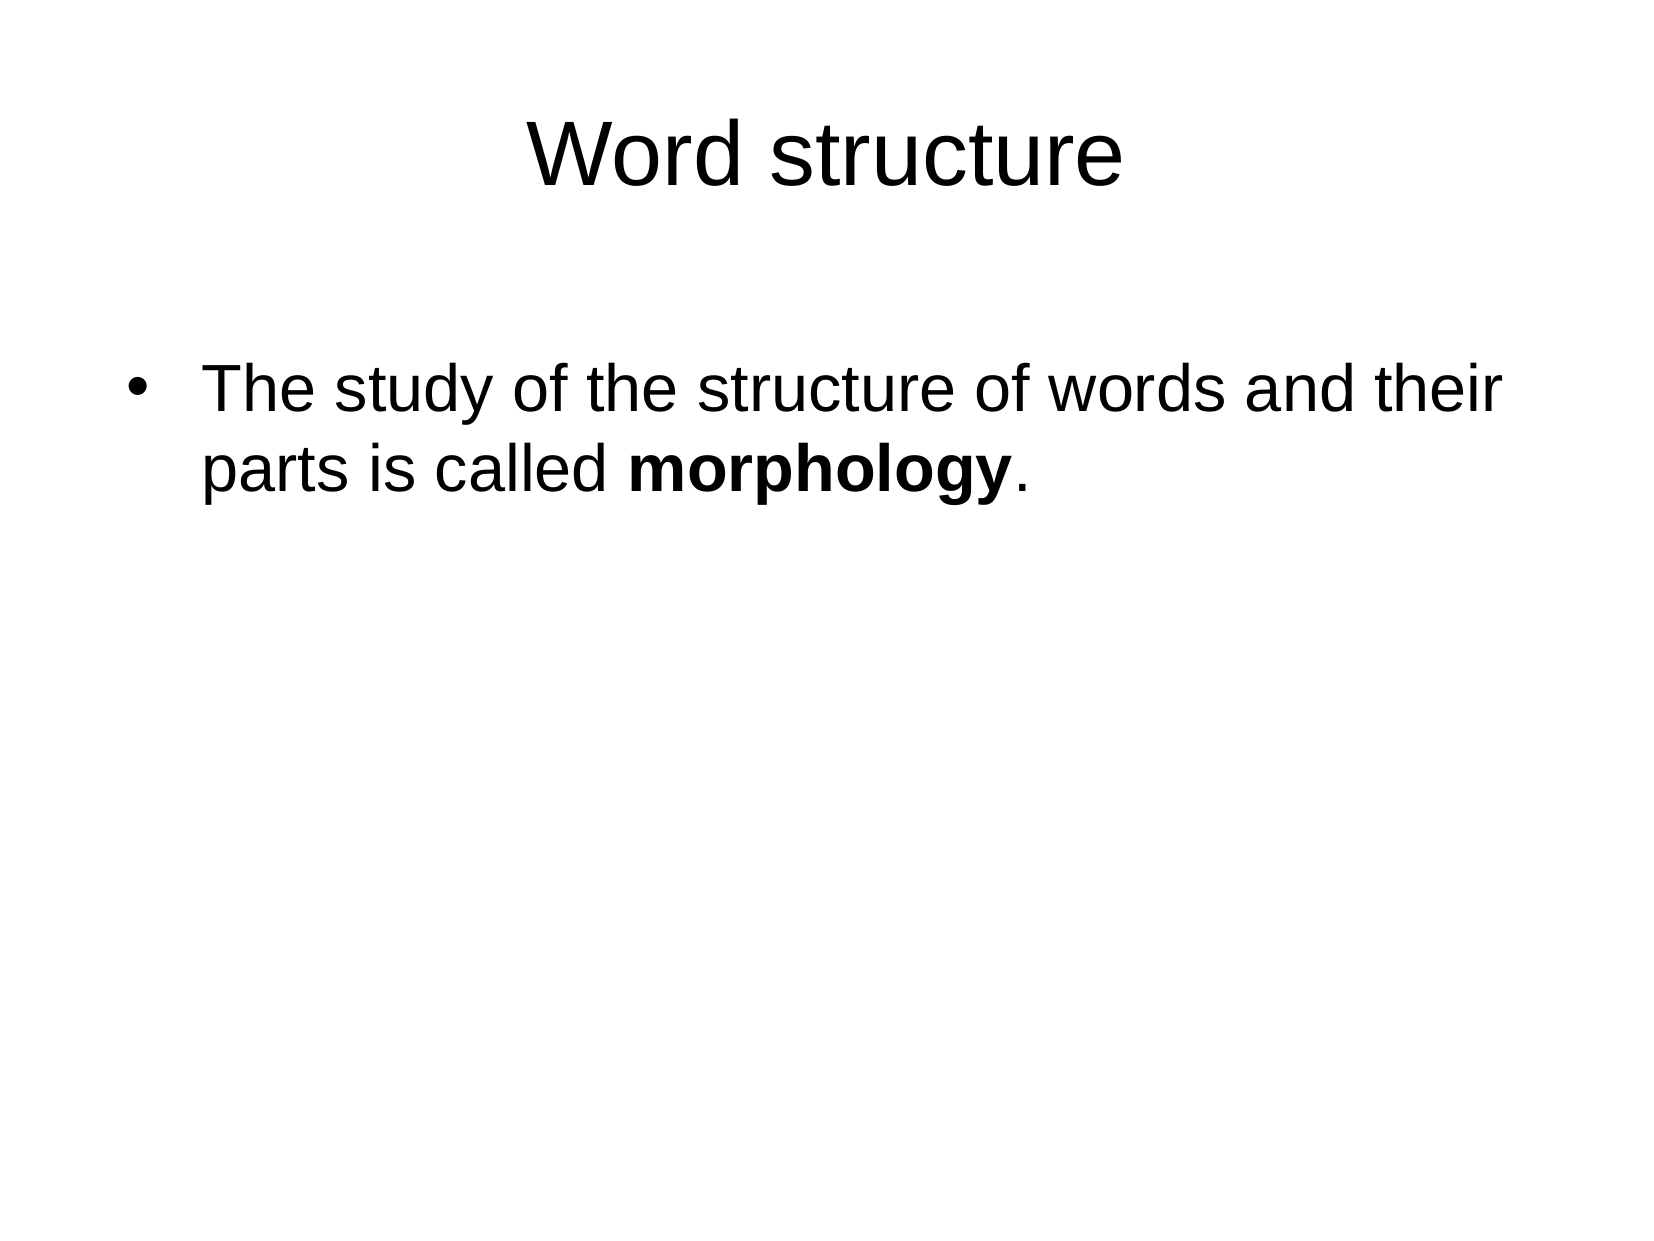

Word structure
The study of the structure of words and their parts is called morphology.